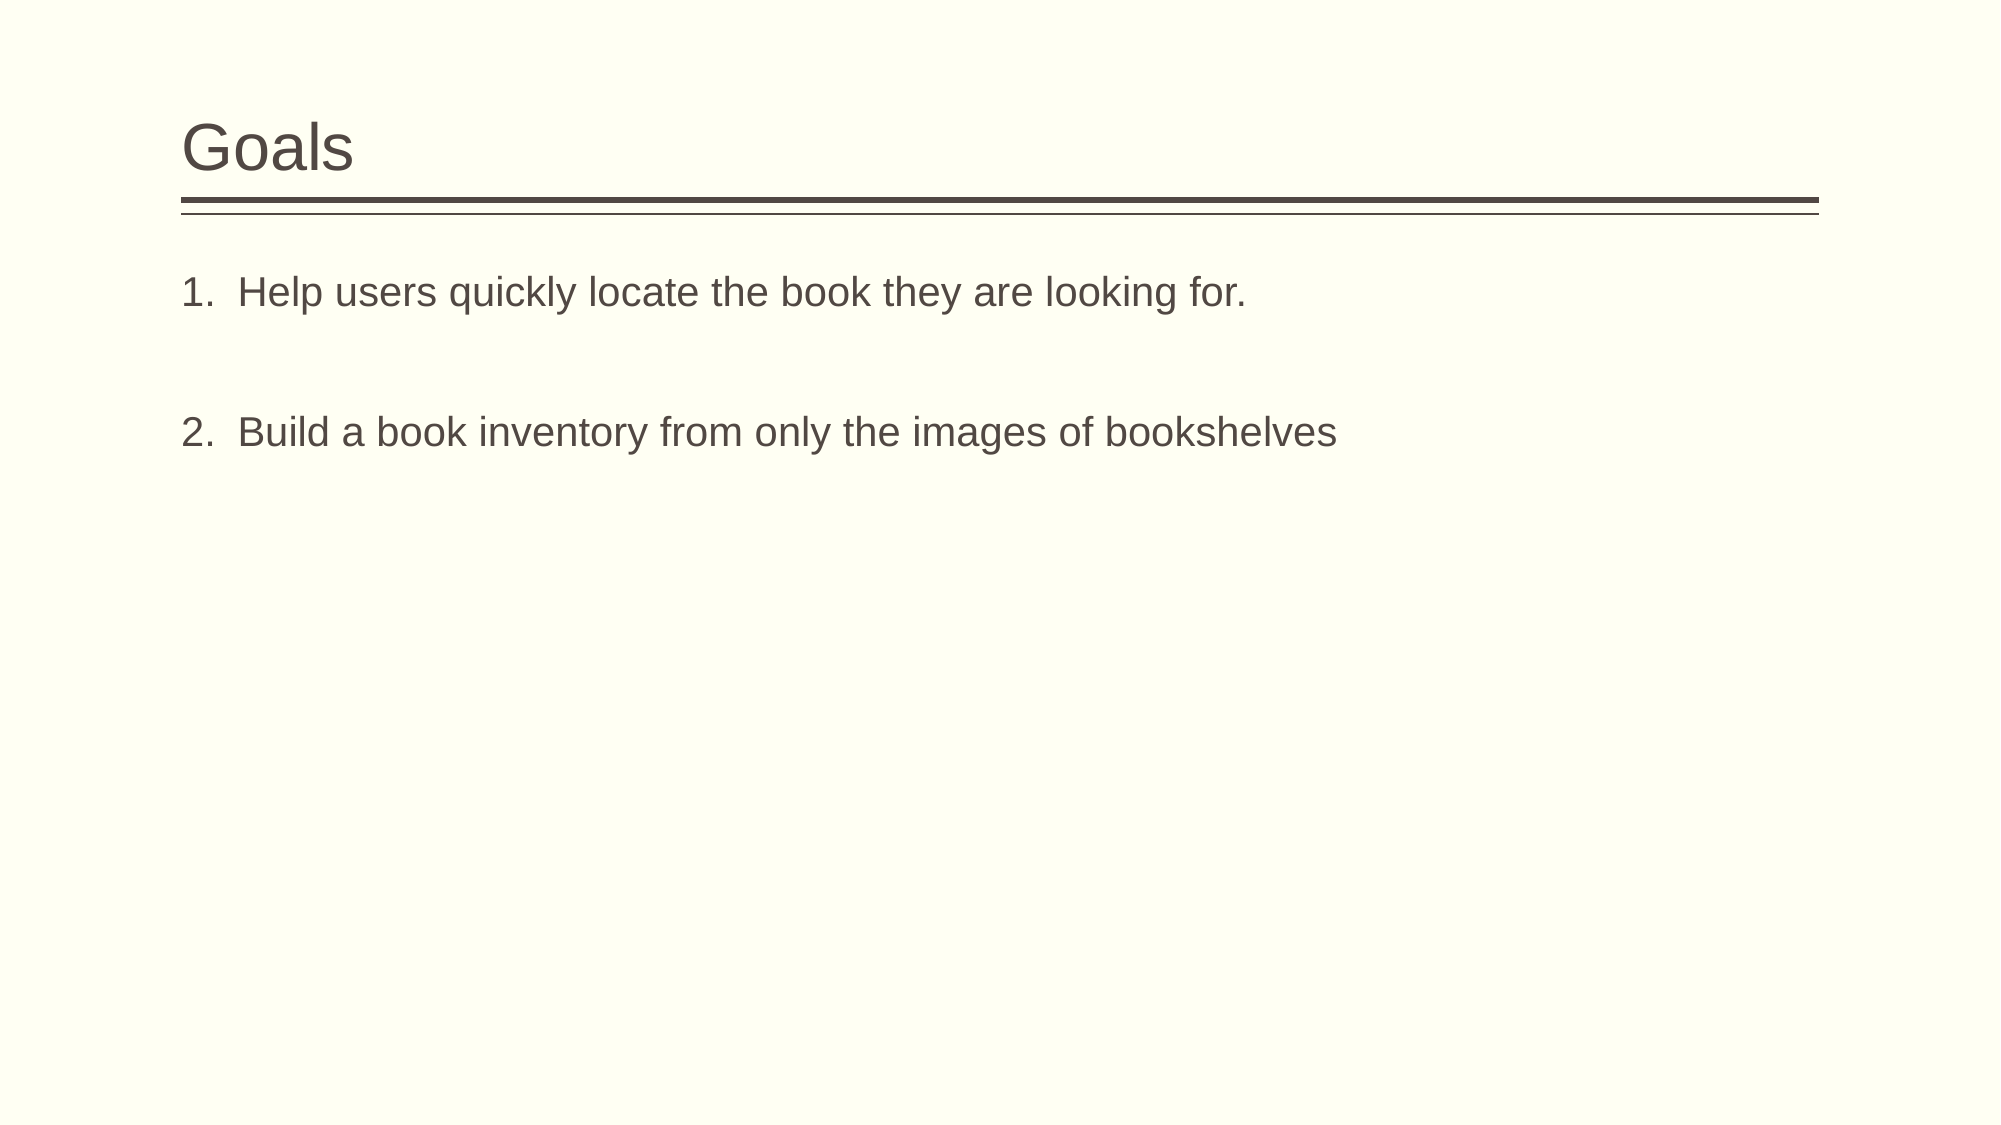

# Goals
Help users quickly locate the book they are looking for.

Build a book inventory from only the images of bookshelves